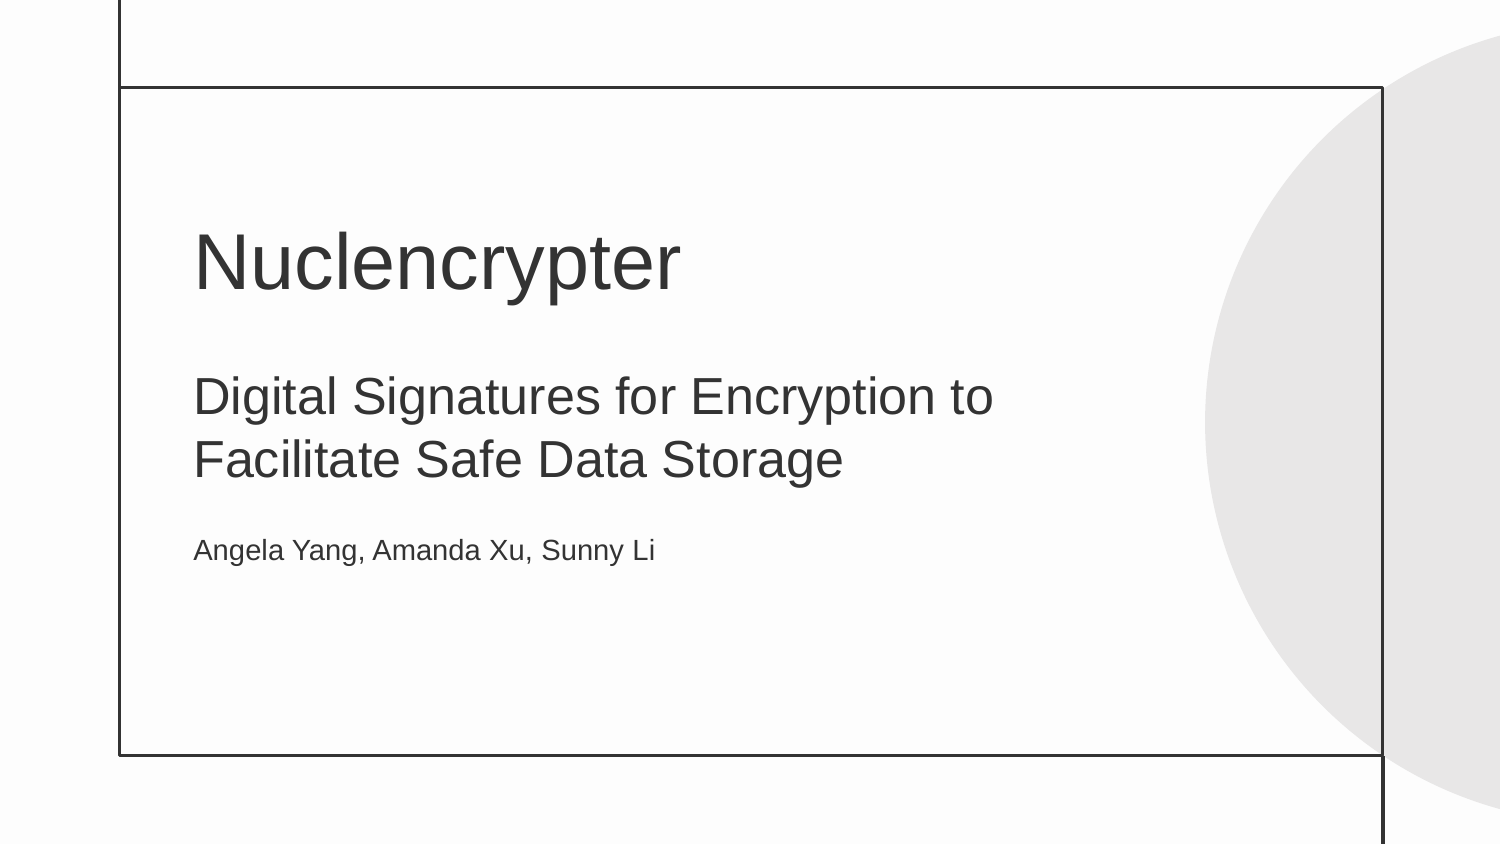

# Nuclencrypter

Digital Signatures for Encryption to Facilitate Safe Data Storage
Angela Yang, Amanda Xu, Sunny Li